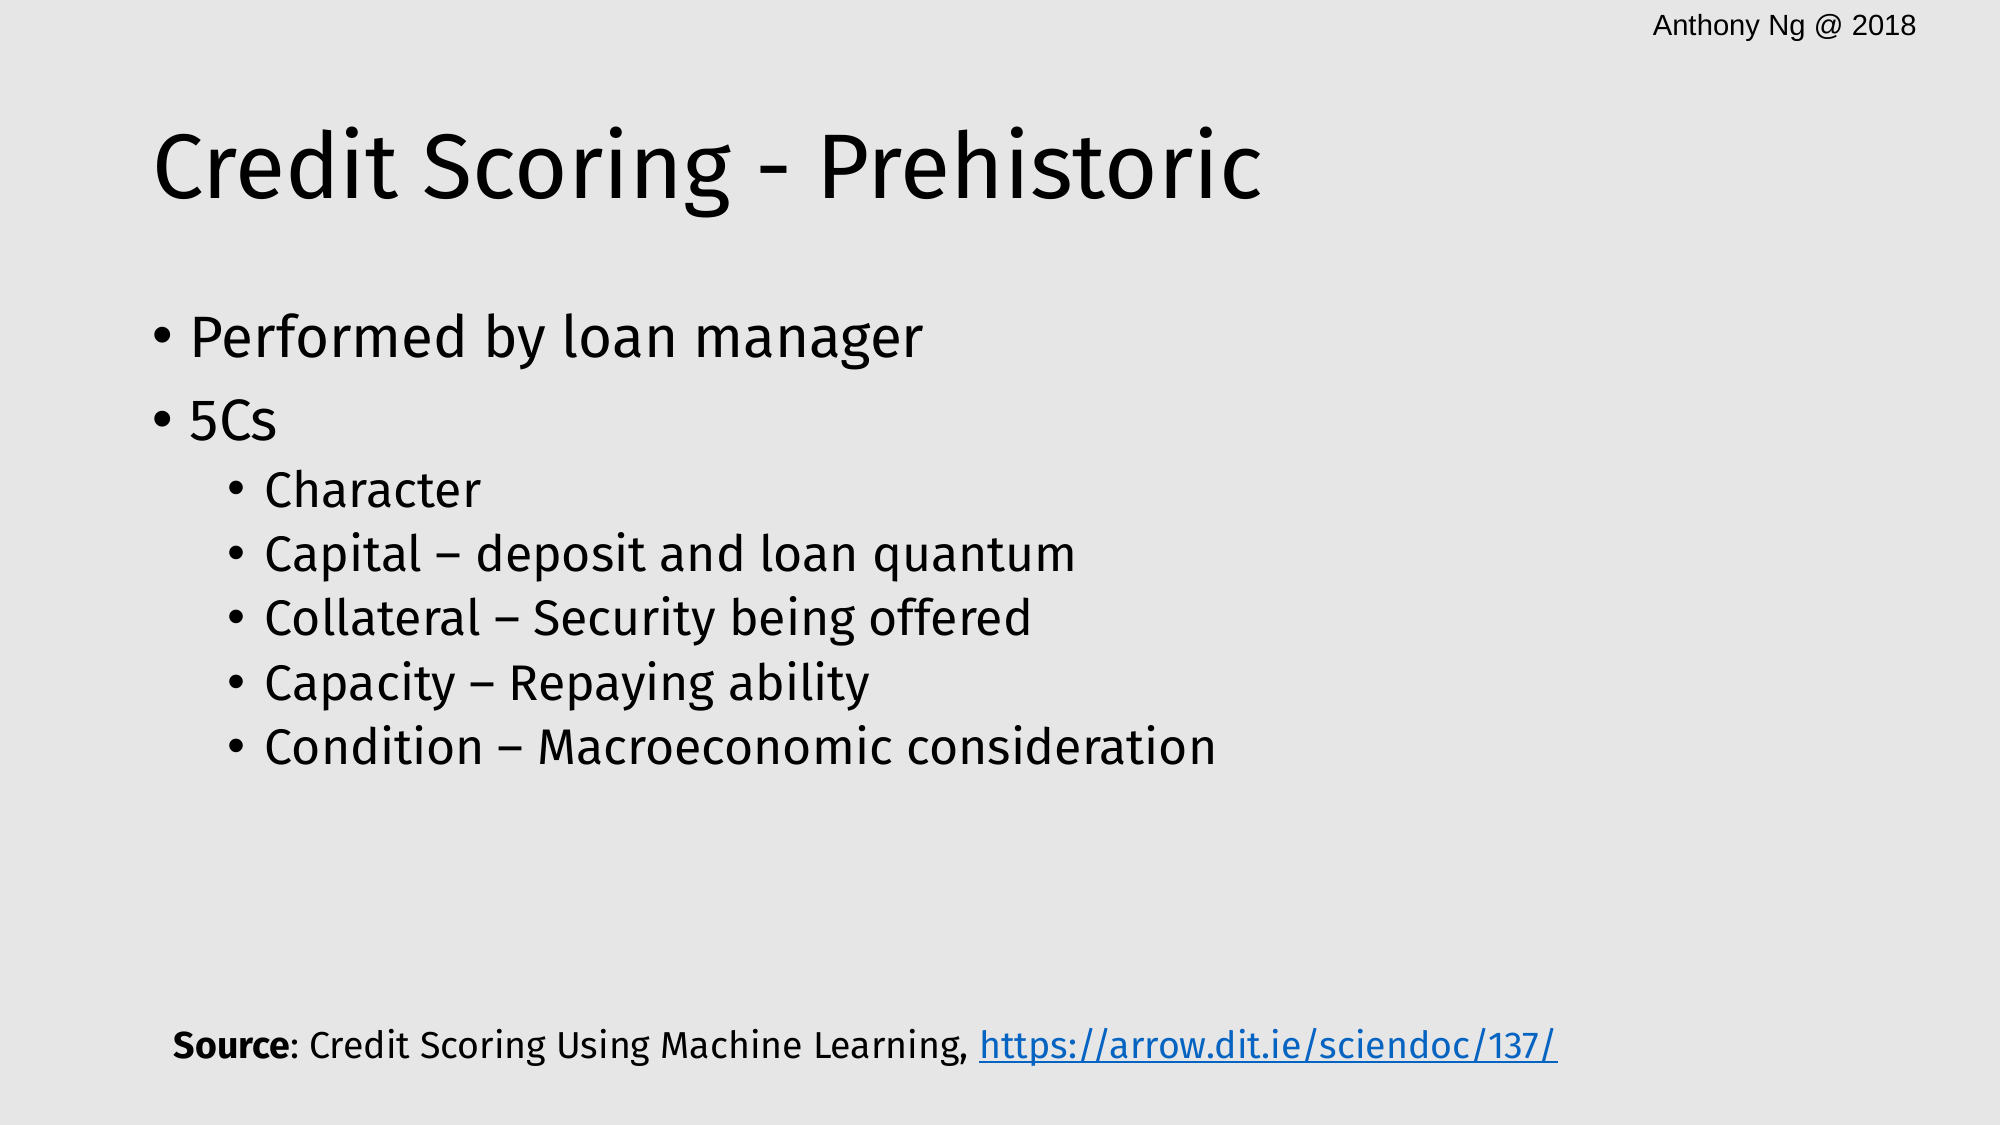

# Credit Scoring - Prehistoric
Performed by loan manager
5Cs
Character
Capital – deposit and loan quantum
Collateral – Security being offered
Capacity – Repaying ability
Condition – Macroeconomic consideration

Source: Credit Scoring Using Machine Learning, https://arrow.dit.ie/sciendoc/137/